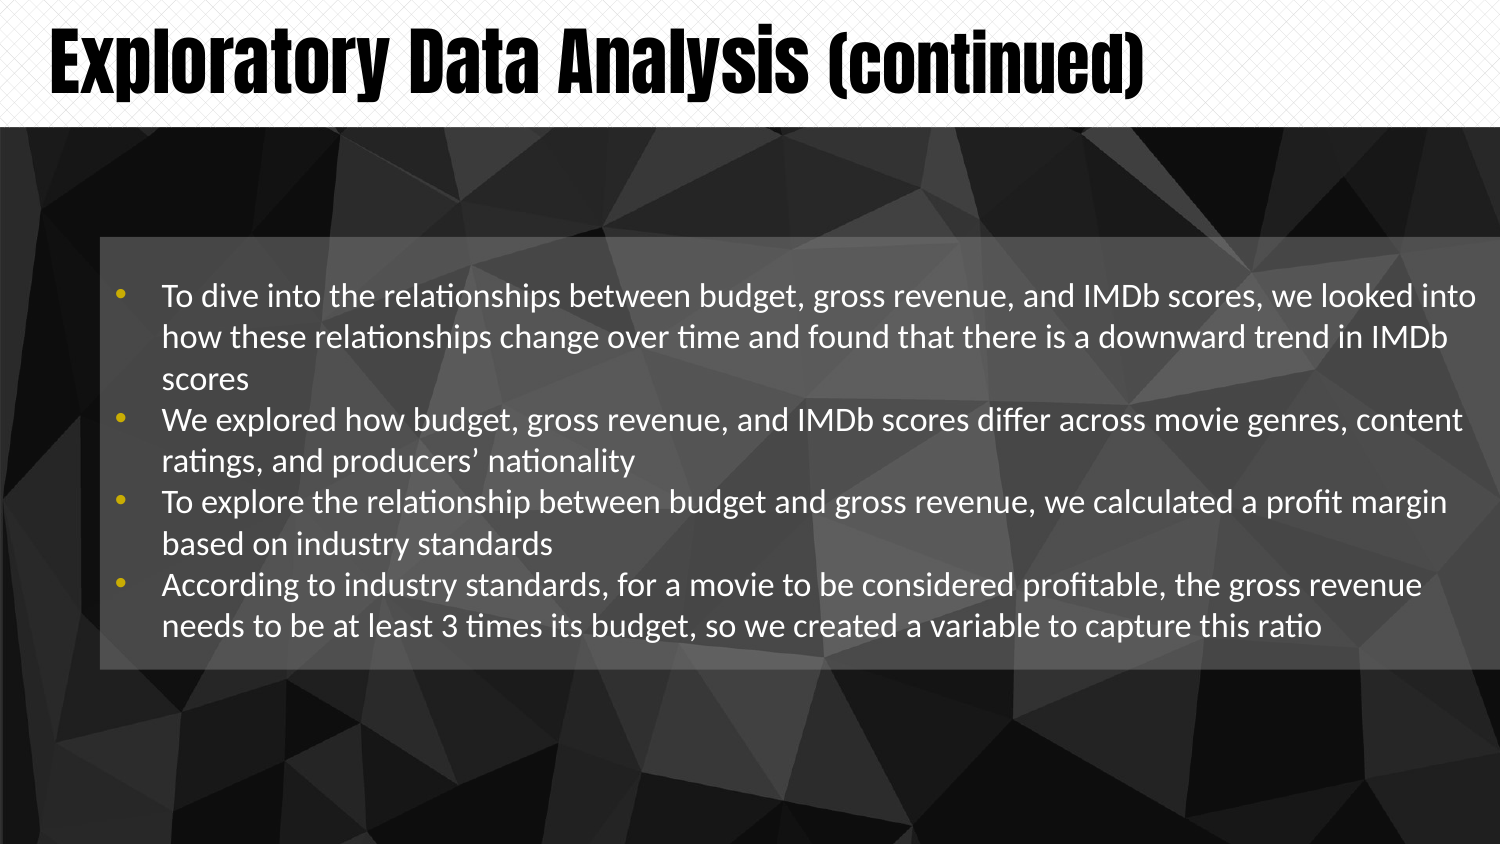

Exploratory Data Analysis (continued)

To dive into the relationships between budget, gross revenue, and IMDb scores, we looked into how these relationships change over time and found that there is a downward trend in IMDb scores
We explored how budget, gross revenue, and IMDb scores differ across movie genres, content ratings, and producers’ nationality
To explore the relationship between budget and gross revenue, we calculated a profit margin based on industry standards
According to industry standards, for a movie to be considered profitable, the gross revenue needs to be at least 3 times its budget, so we created a variable to capture this ratio